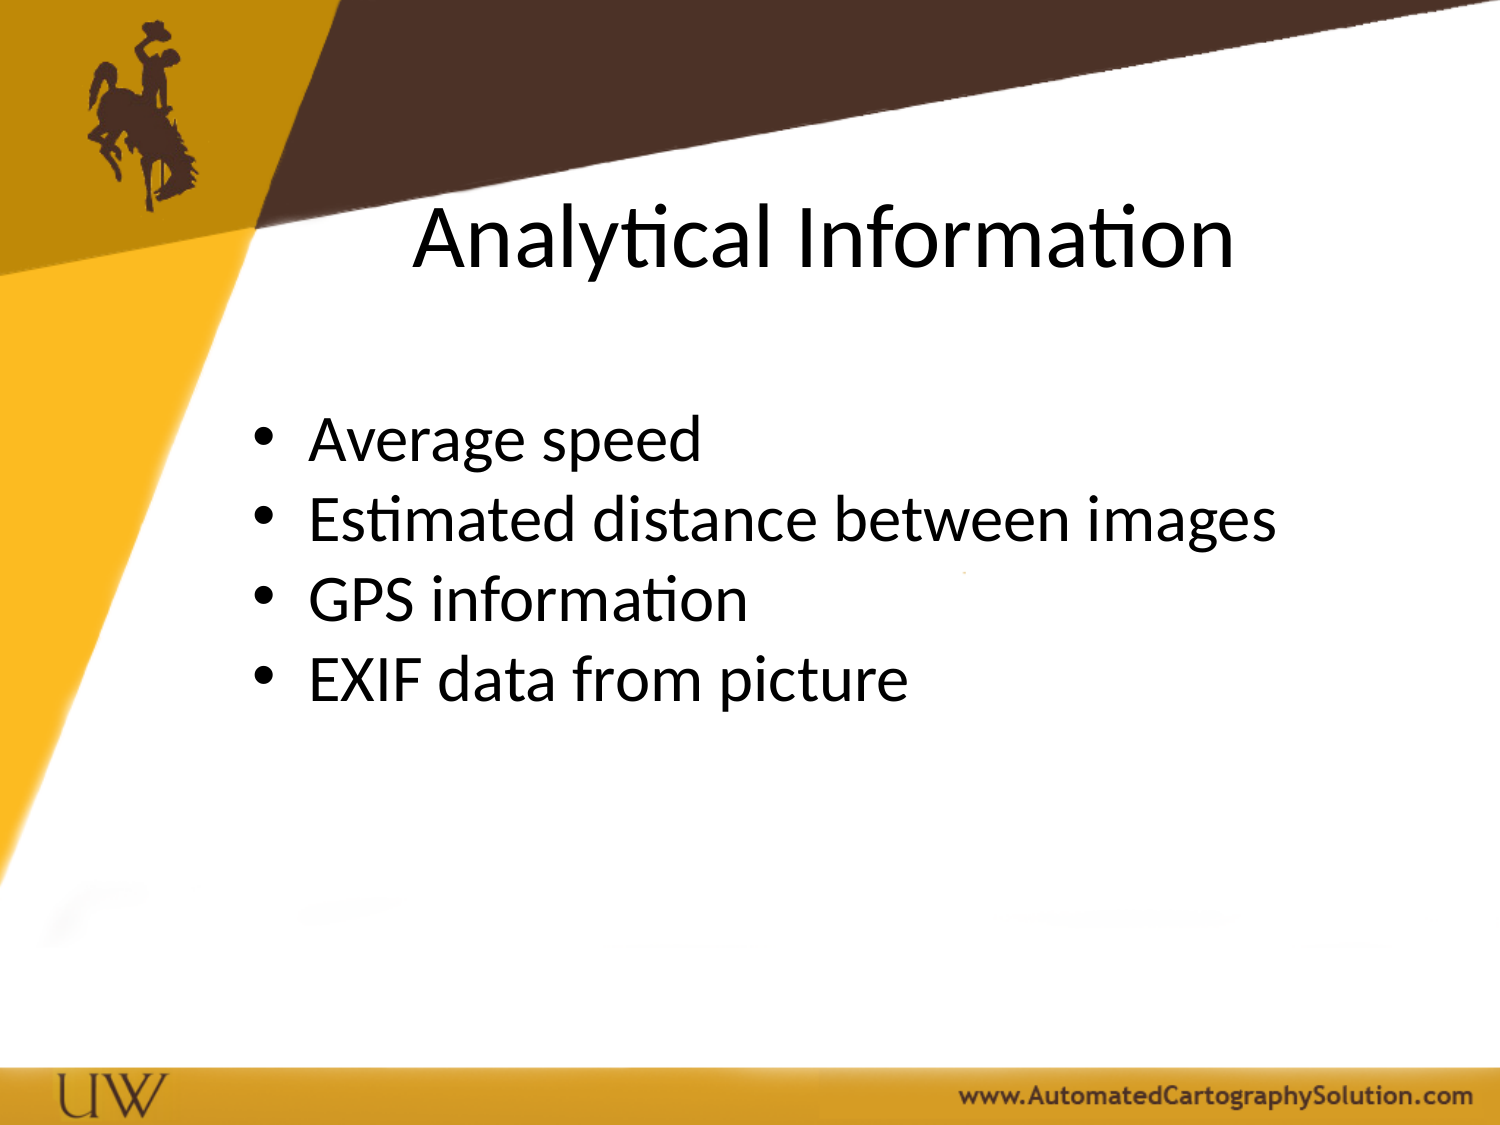

Analytical Information
Average speed
Estimated distance between images
GPS information
EXIF data from picture